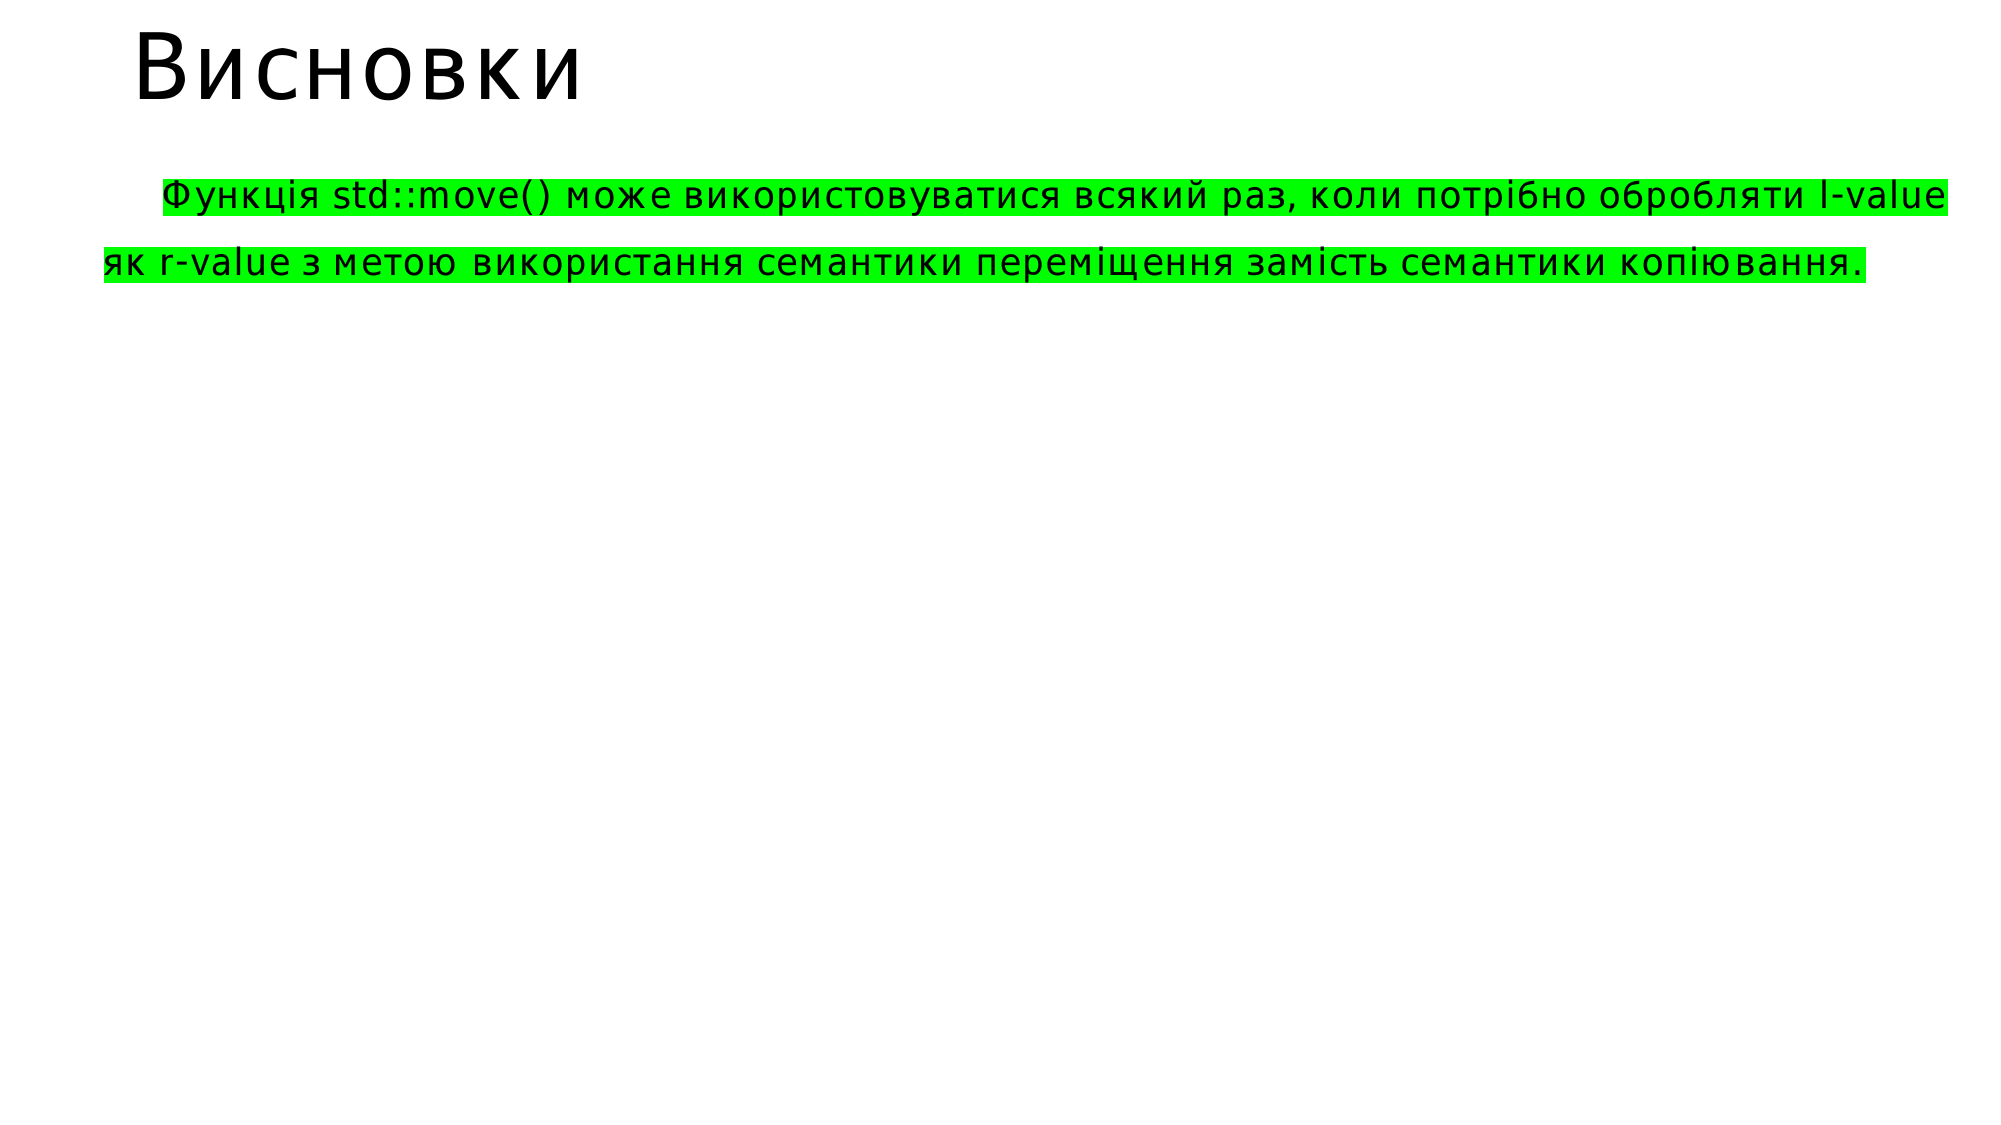

# Висновки
Функція std::move() може використовуватися всякий раз, коли потрібно обробляти l-value як r-value з метою використання семантики переміщення замість семантики копіювання.